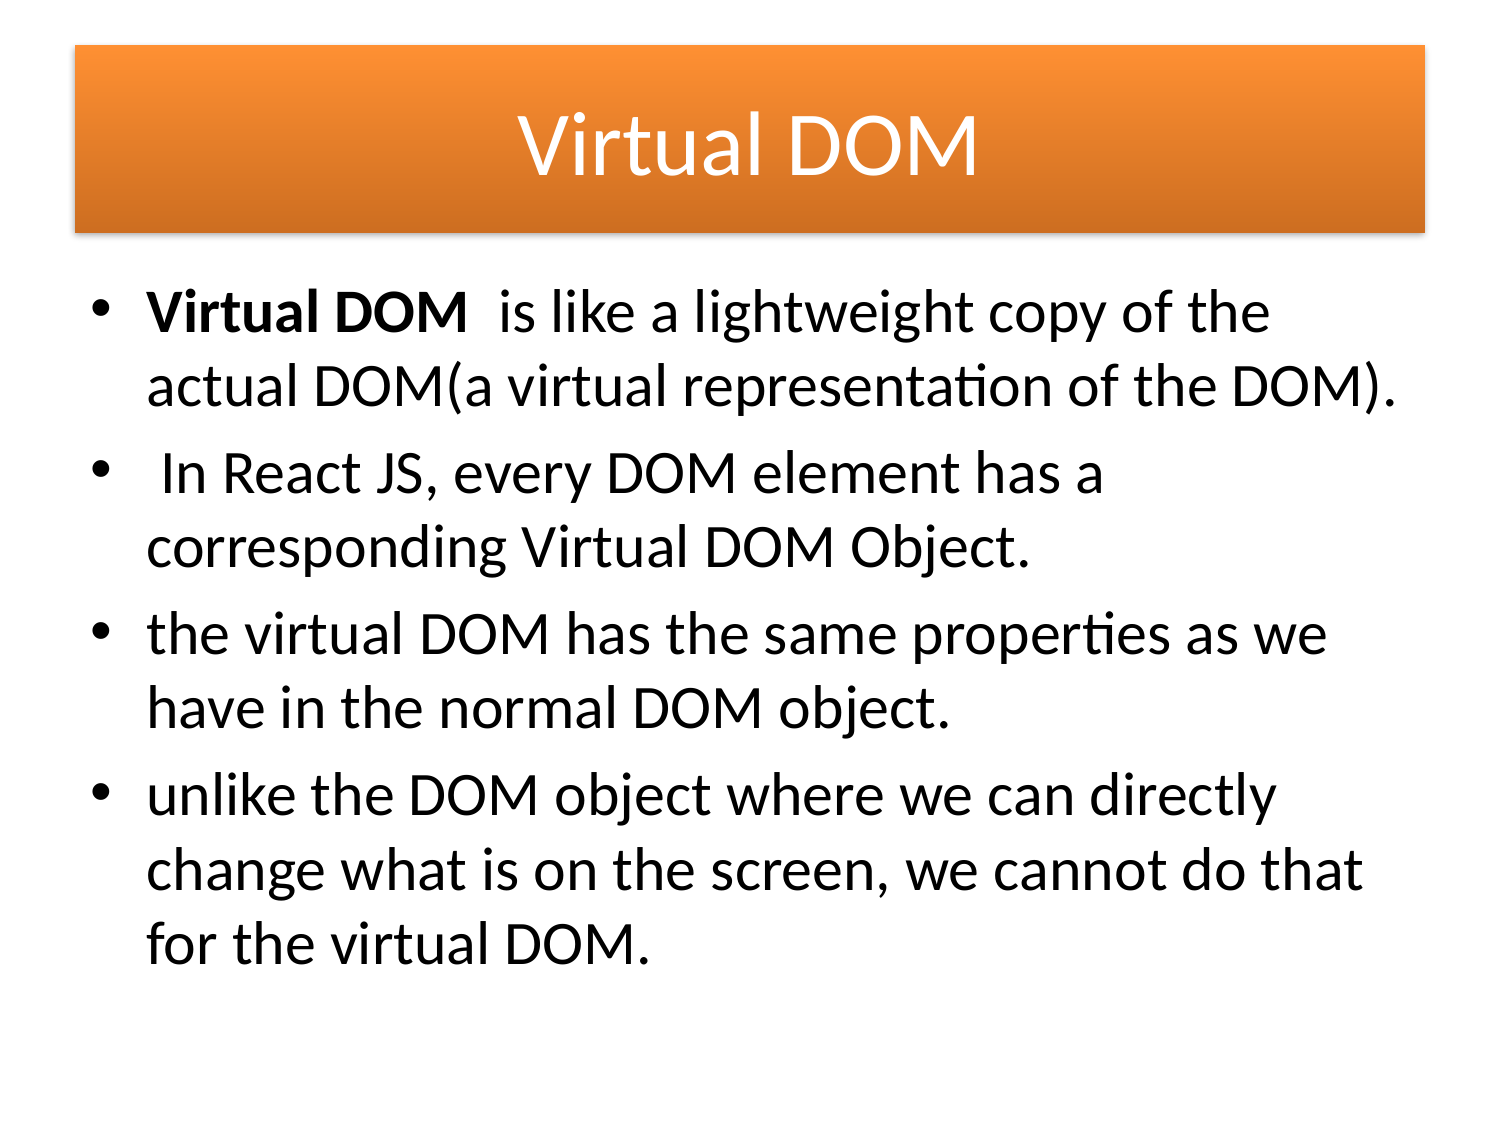

# Virtual DOM
Virtual DOM  is like a lightweight copy of the actual DOM(a virtual representation of the DOM).
 In React JS, every DOM element has a corresponding Virtual DOM Object.
the virtual DOM has the same properties as we have in the normal DOM object.
unlike the DOM object where we can directly change what is on the screen, we cannot do that for the virtual DOM.